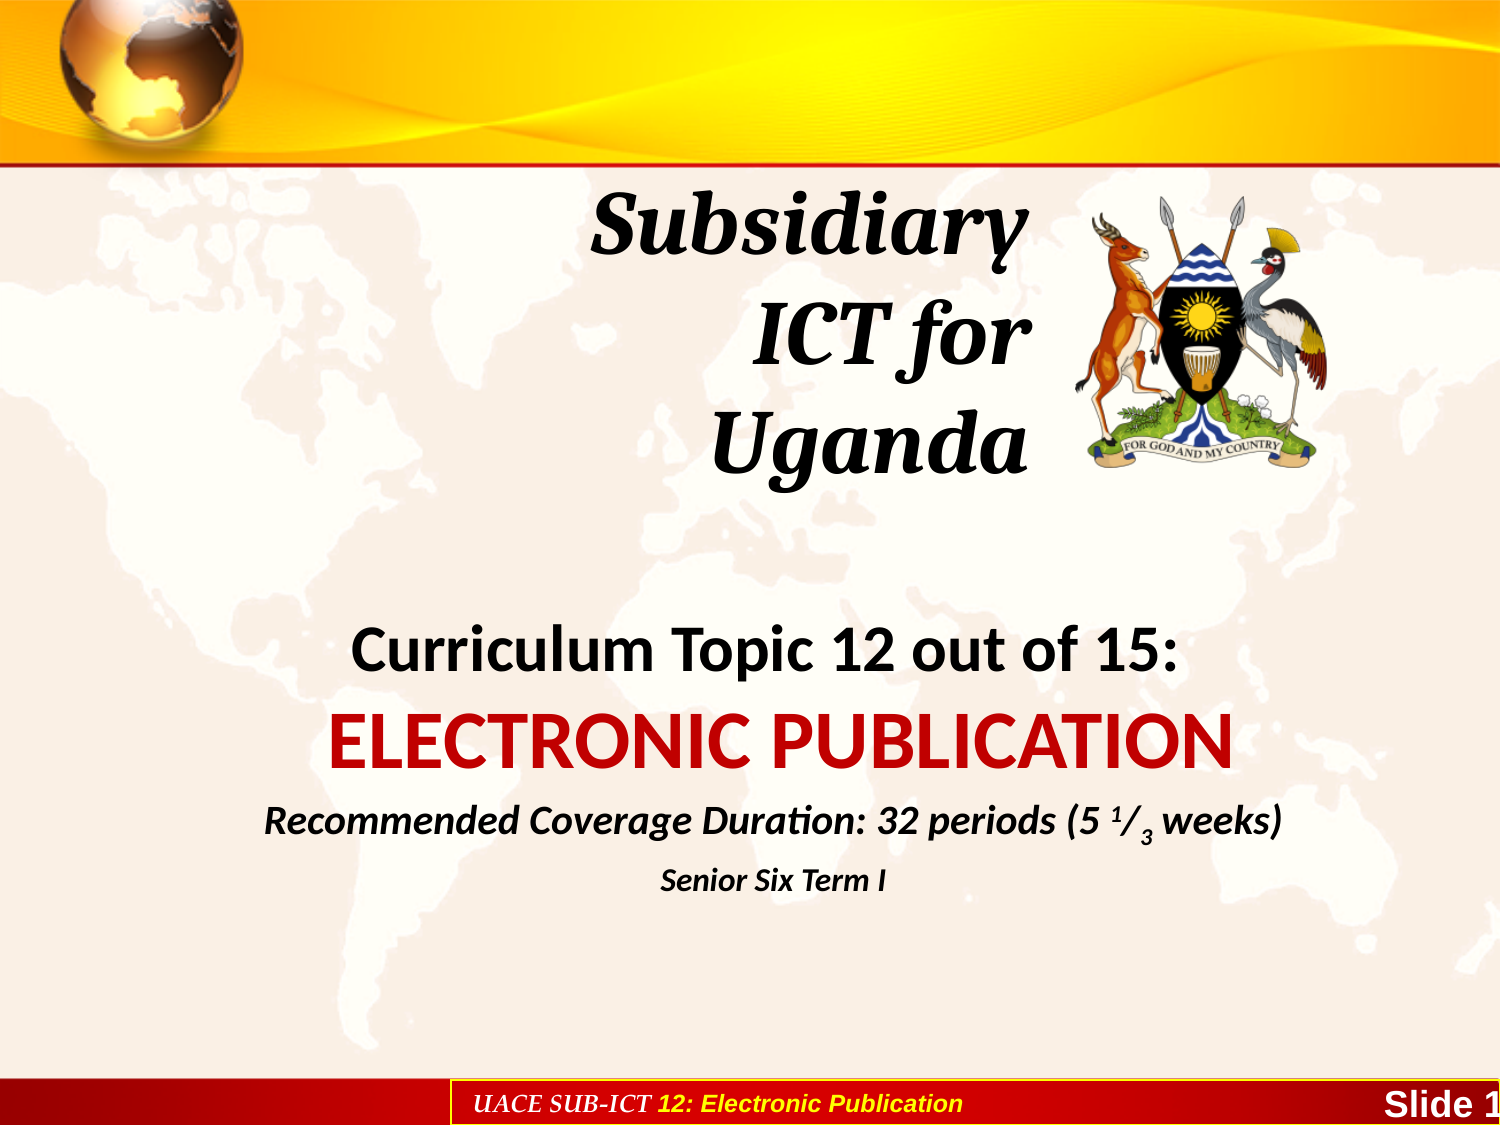

# Subsidiary ICT for Uganda
Curriculum Topic 12 out of 15:
 ELECTRONIC PUBLICATION
Recommended Coverage Duration: 32 periods (5 1/3 weeks)
Senior Six Term I